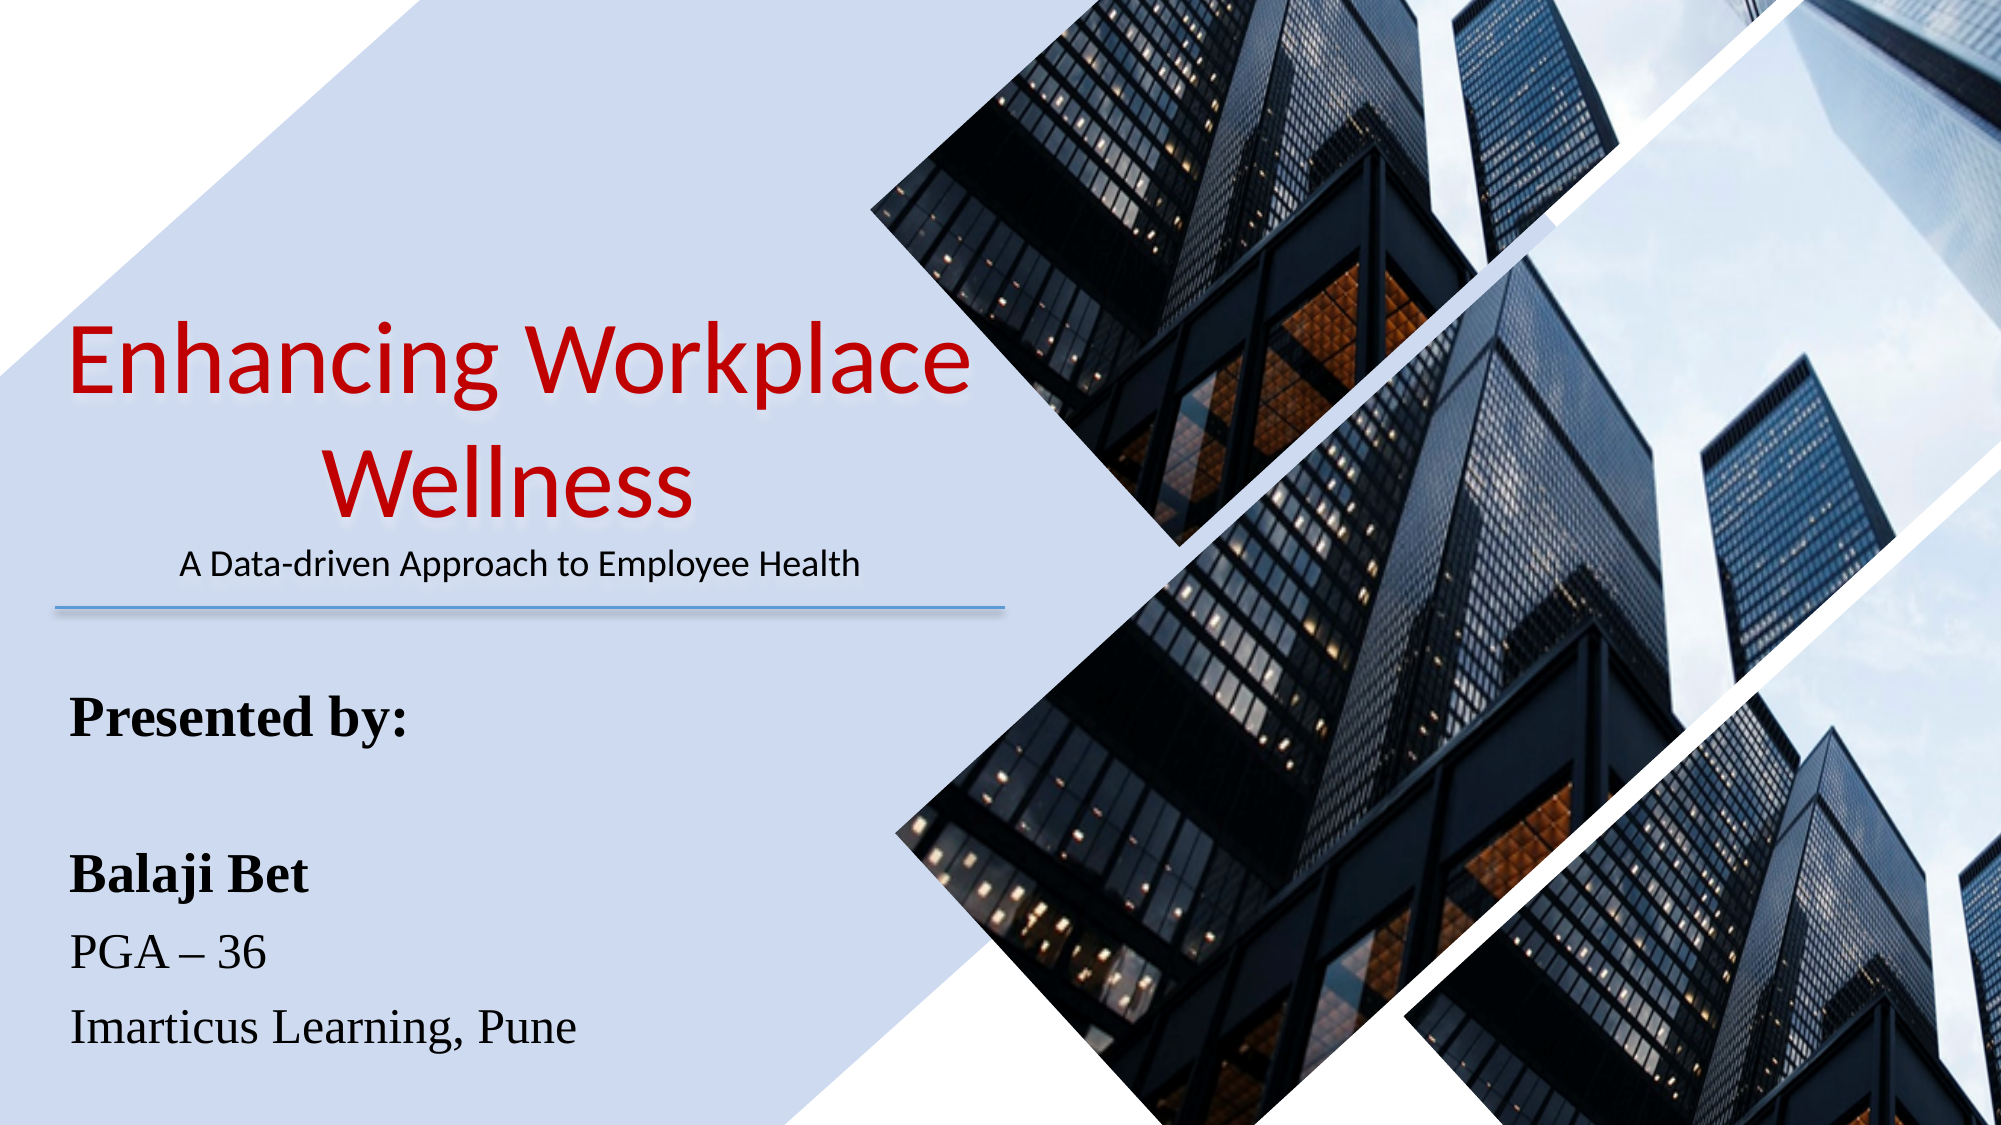

# Enhancing Workplace Wellness A Data-driven Approach to Employee Health
Presented by:

Balaji Bet
PGA – 36
Imarticus Learning, Pune